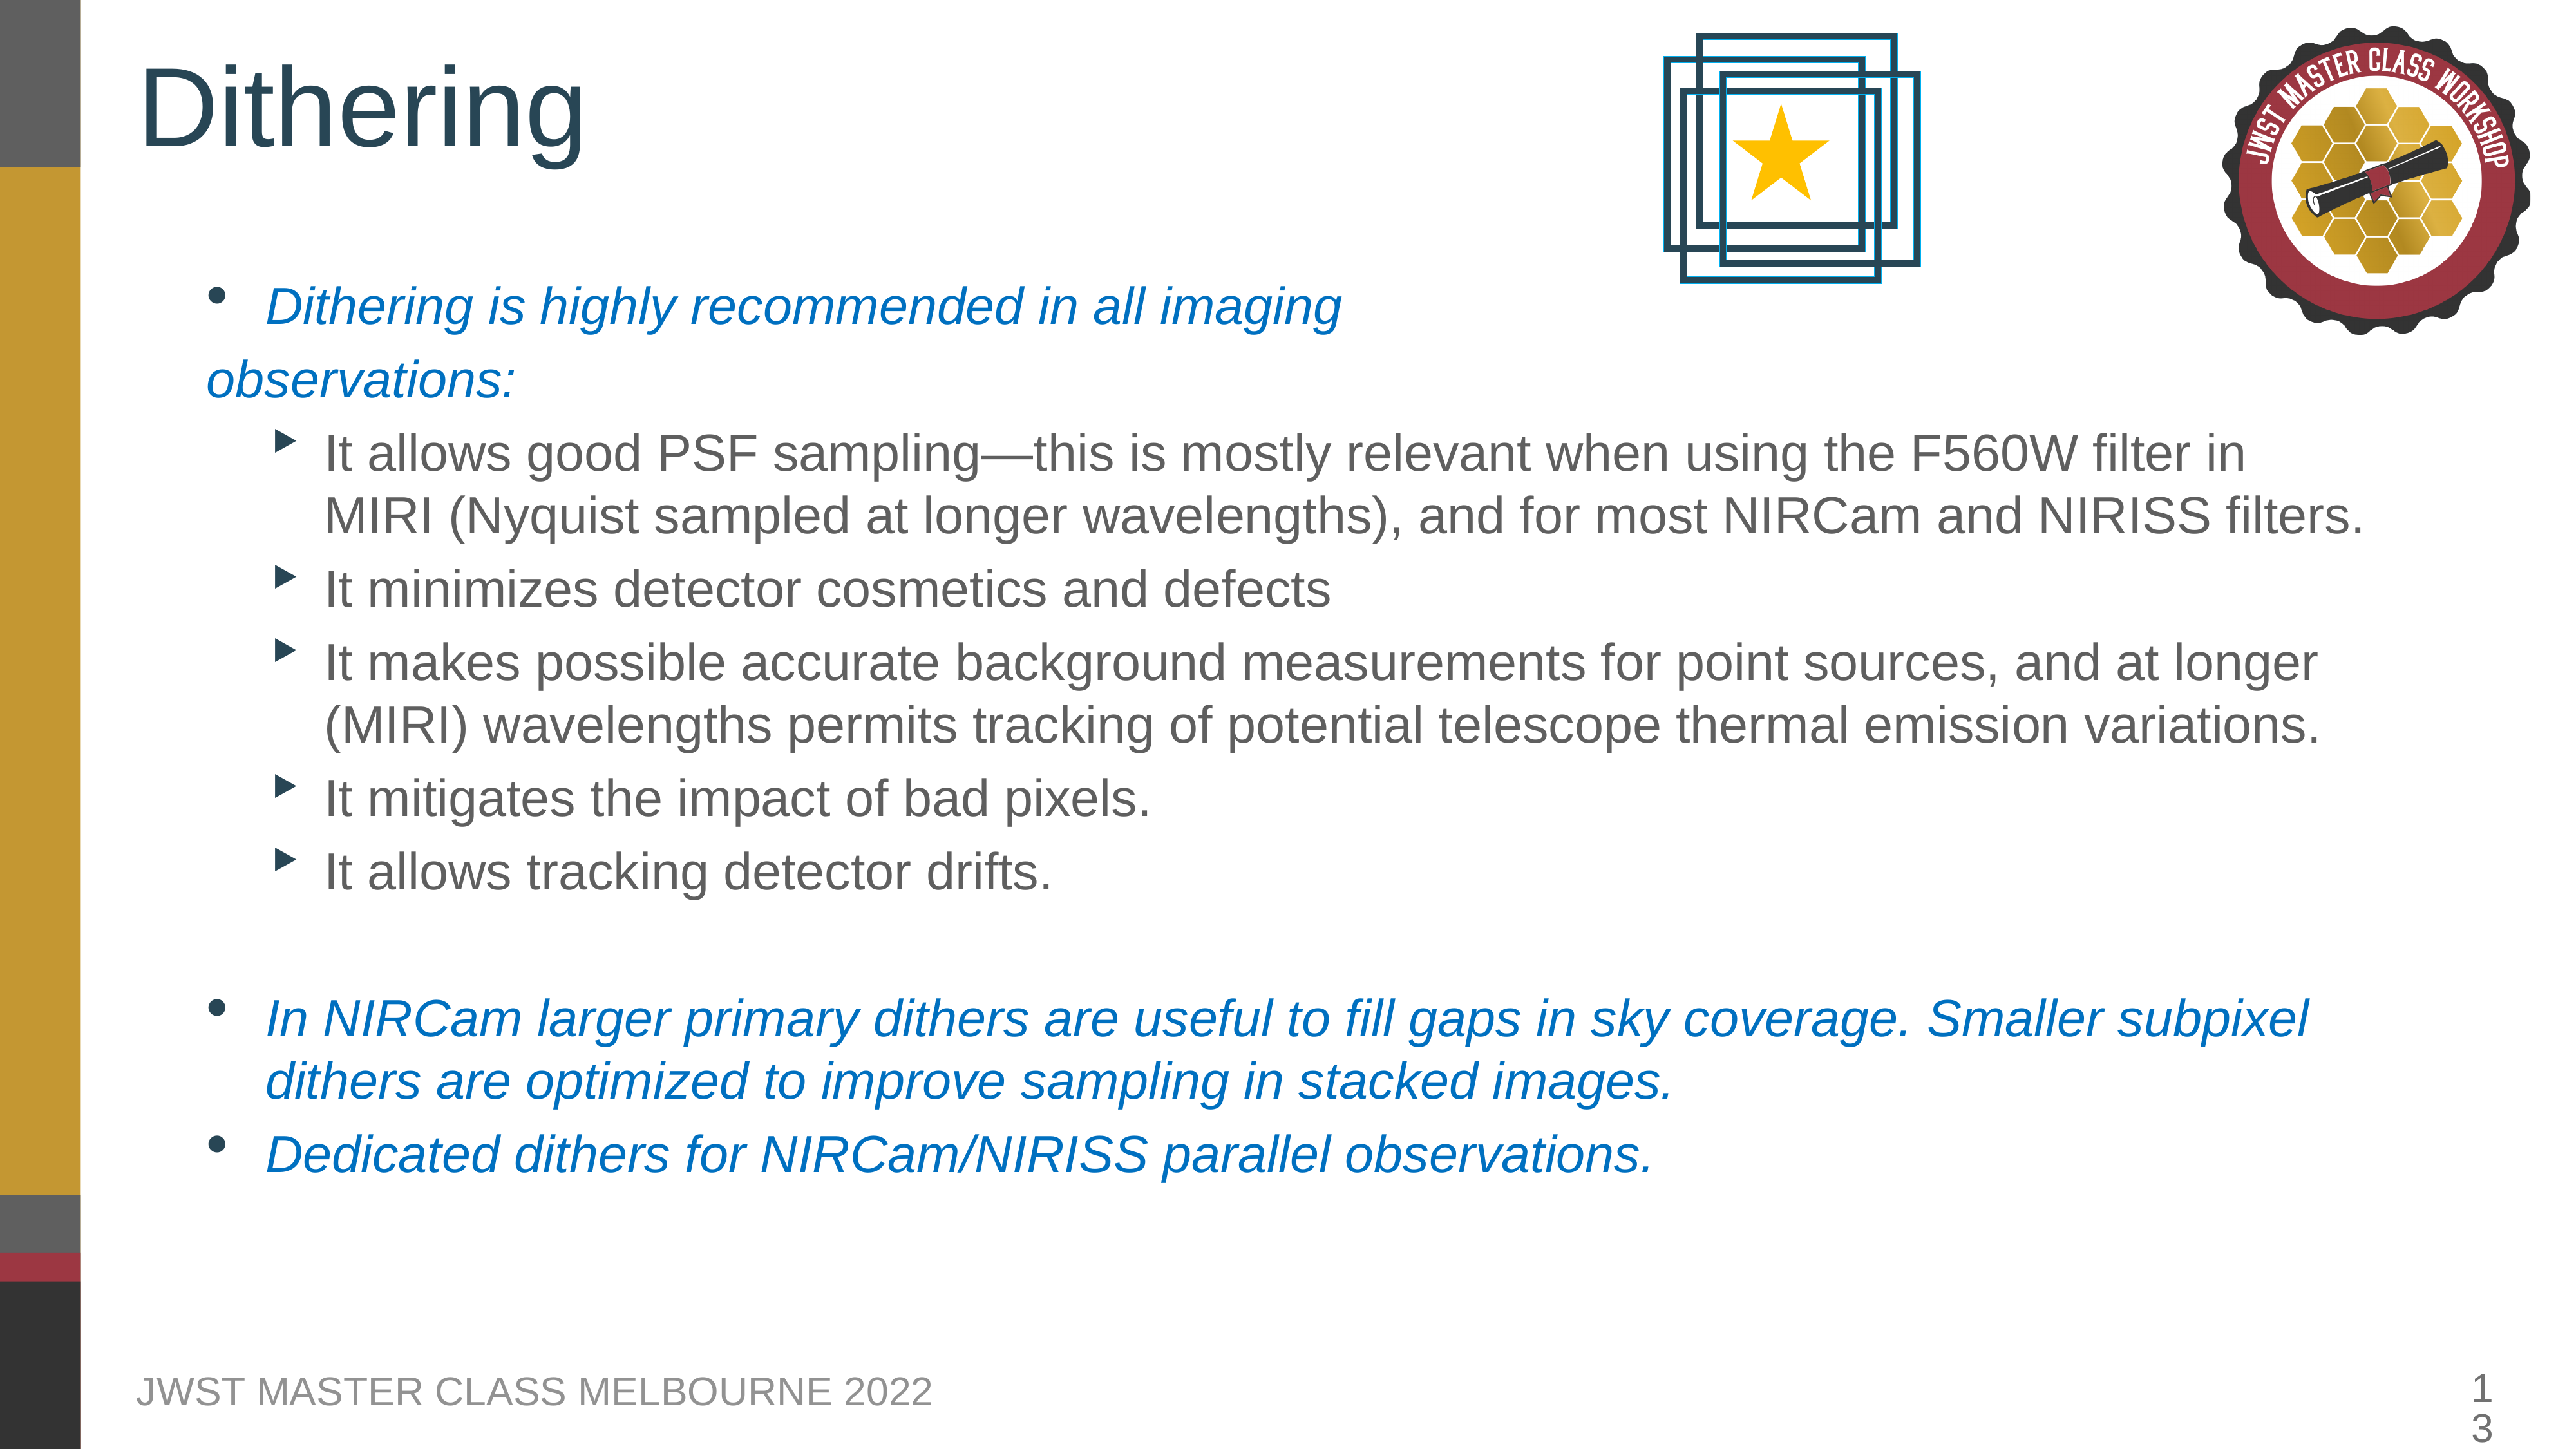

# Dithering

Dithering is highly recommended in all imaging
observations:
It allows good PSF sampling—this is mostly relevant when using the F560W filter in MIRI (Nyquist sampled at longer wavelengths), and for most NIRCam and NIRISS filters.
It minimizes detector cosmetics and defects
It makes possible accurate background measurements for point sources, and at longer (MIRI) wavelengths permits tracking of potential telescope thermal emission variations.
It mitigates the impact of bad pixels.
It allows tracking detector drifts.

In NIRCam larger primary dithers are useful to fill gaps in sky coverage. Smaller subpixel dithers are optimized to improve sampling in stacked images.
Dedicated dithers for NIRCam/NIRISS parallel observations.

13